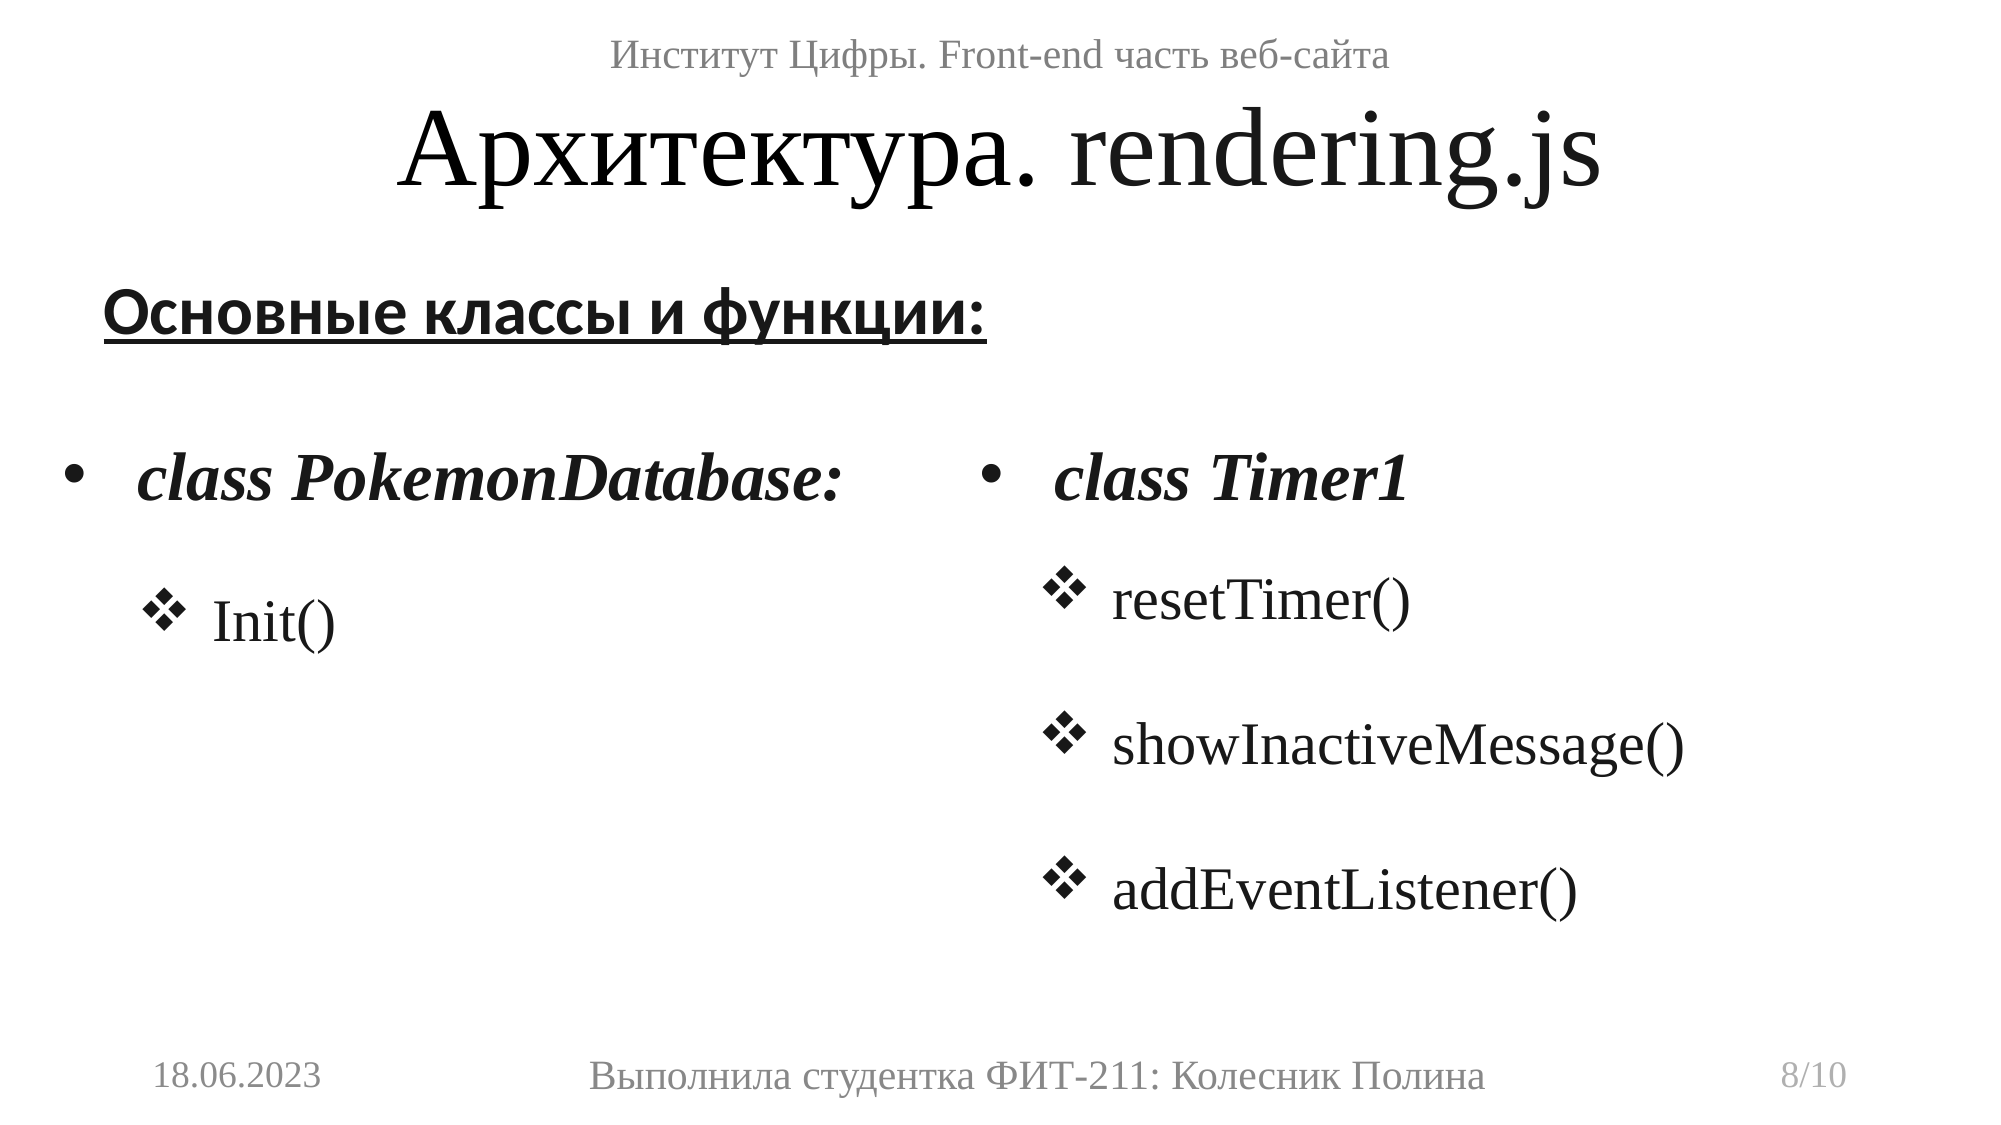

Институт Цифры. Front-end часть веб-сайта
# Архитектура. rendering.js
Основные классы и функции:

class PokemonDatabase:
class Timer1
resetTimer()
showInactiveMessage()
addEventListener()

Init()
Выполнила студентка ФИТ-211: Колесник Полина
18.06.2023
8/10